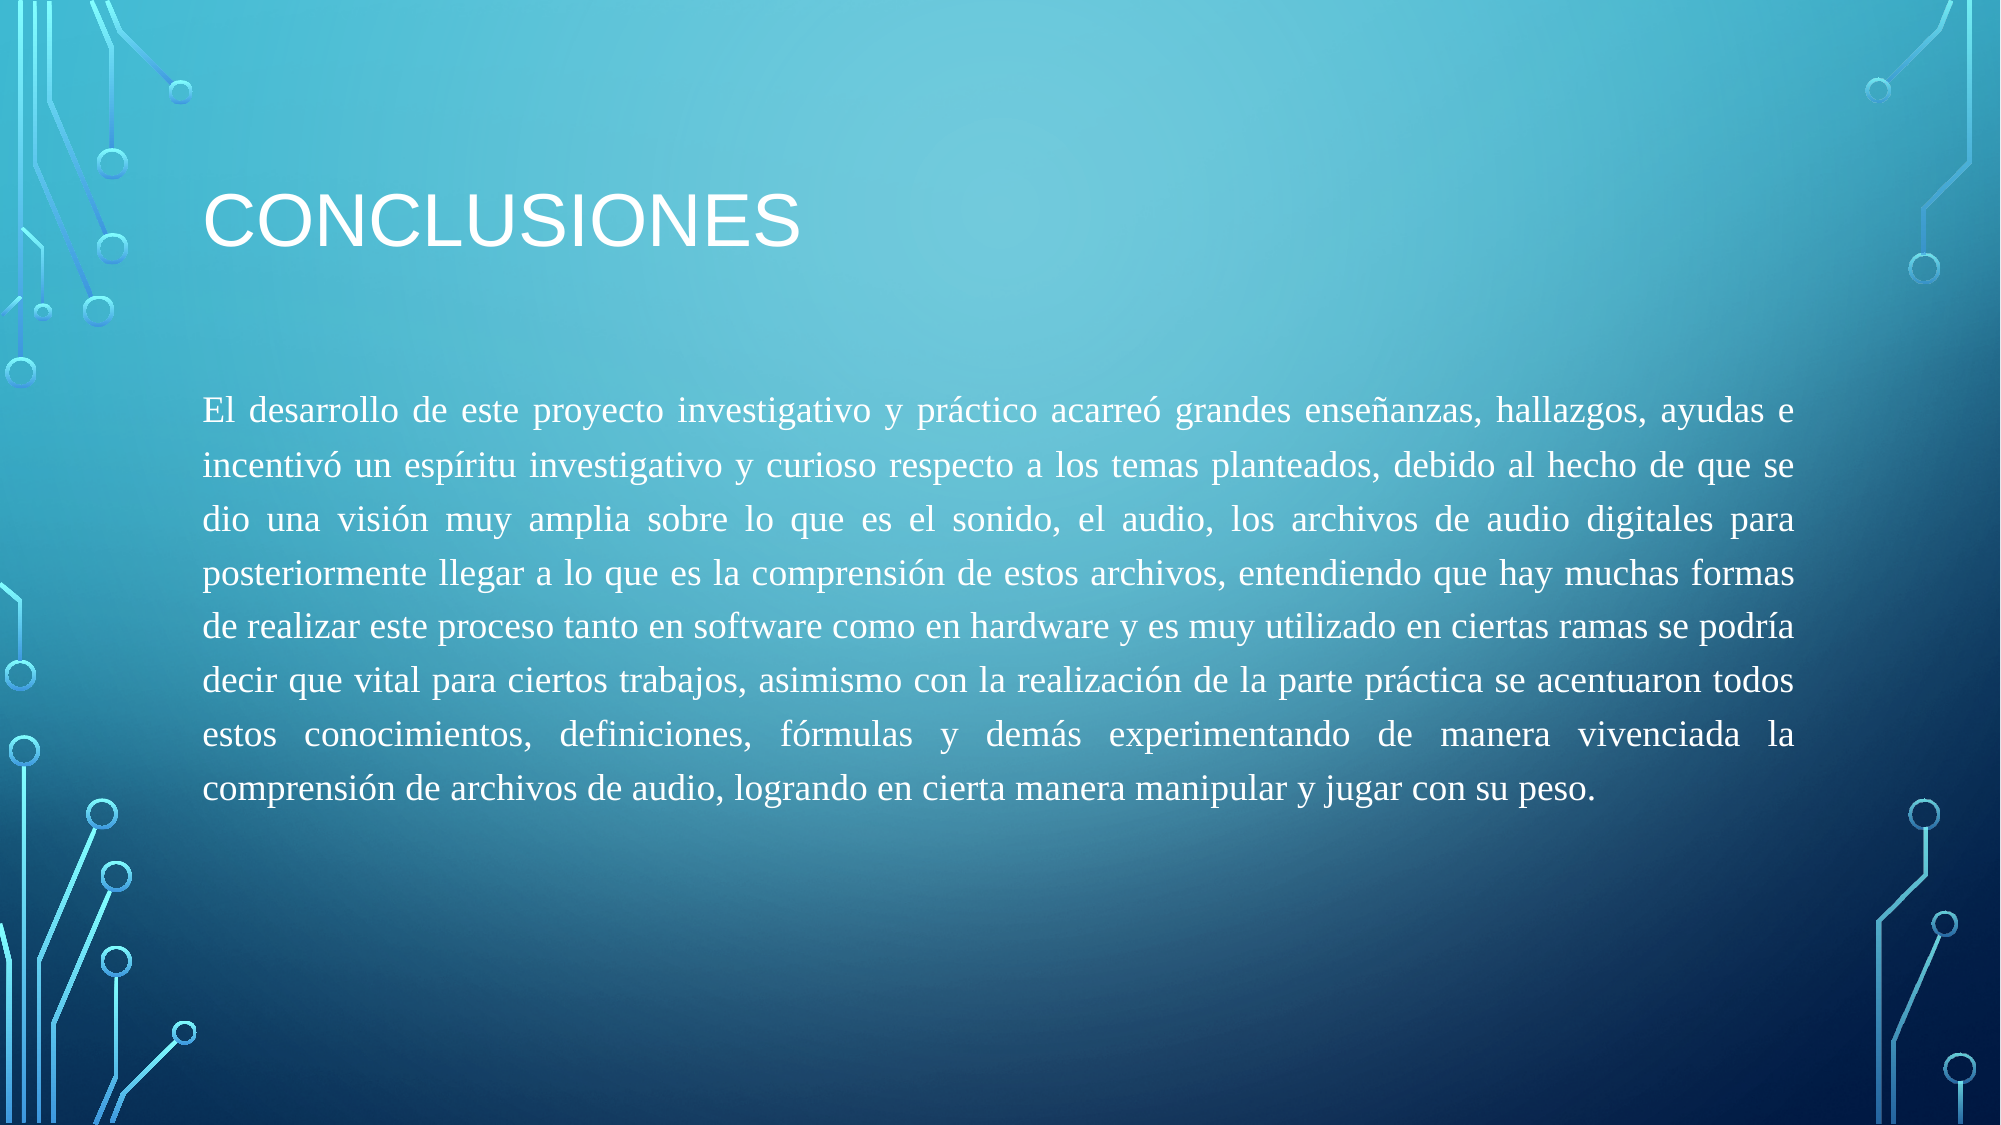

# Conclusiones
El desarrollo de este proyecto investigativo y práctico acarreó grandes enseñanzas, hallazgos, ayudas e incentivó un espíritu investigativo y curioso respecto a los temas planteados, debido al hecho de que se dio una visión muy amplia sobre lo que es el sonido, el audio, los archivos de audio digitales para posteriormente llegar a lo que es la comprensión de estos archivos, entendiendo que hay muchas formas de realizar este proceso tanto en software como en hardware y es muy utilizado en ciertas ramas se podría decir que vital para ciertos trabajos, asimismo con la realización de la parte práctica se acentuaron todos estos conocimientos, definiciones, fórmulas y demás experimentando de manera vivenciada la comprensión de archivos de audio, logrando en cierta manera manipular y jugar con su peso.